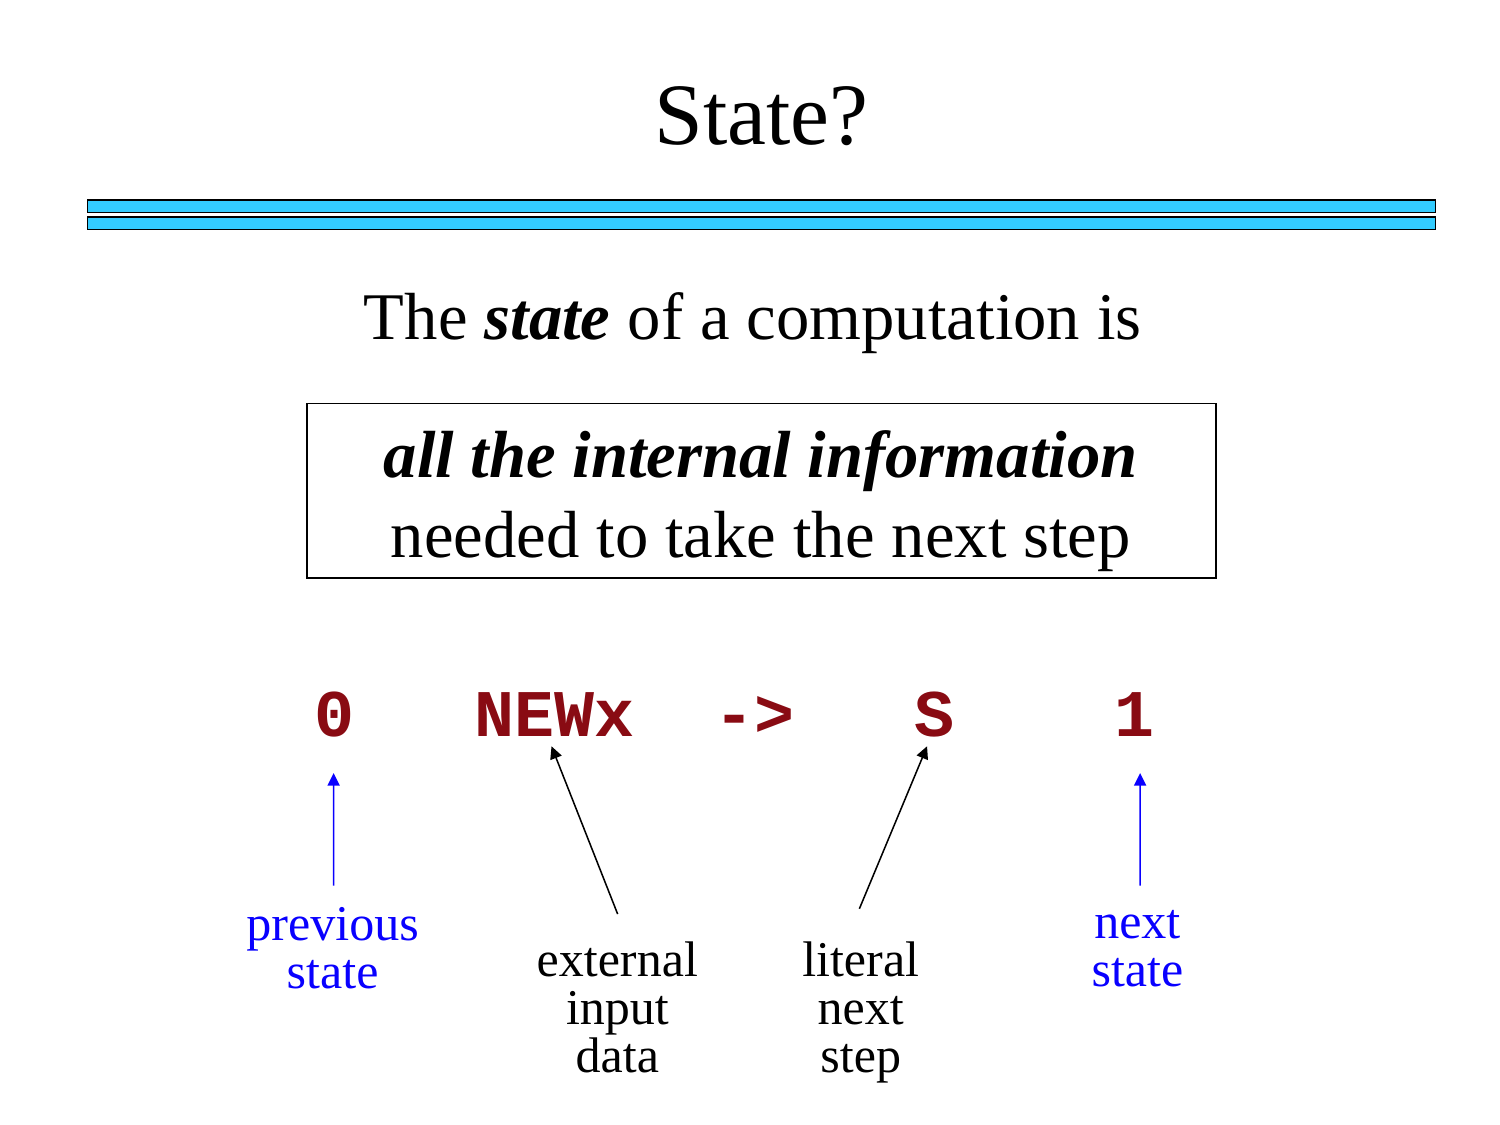

State?

The state of a computation is
all the internal information needed to take the next step
0   NEWx  ->   S    1

next state
previous state
literal next step
external input data